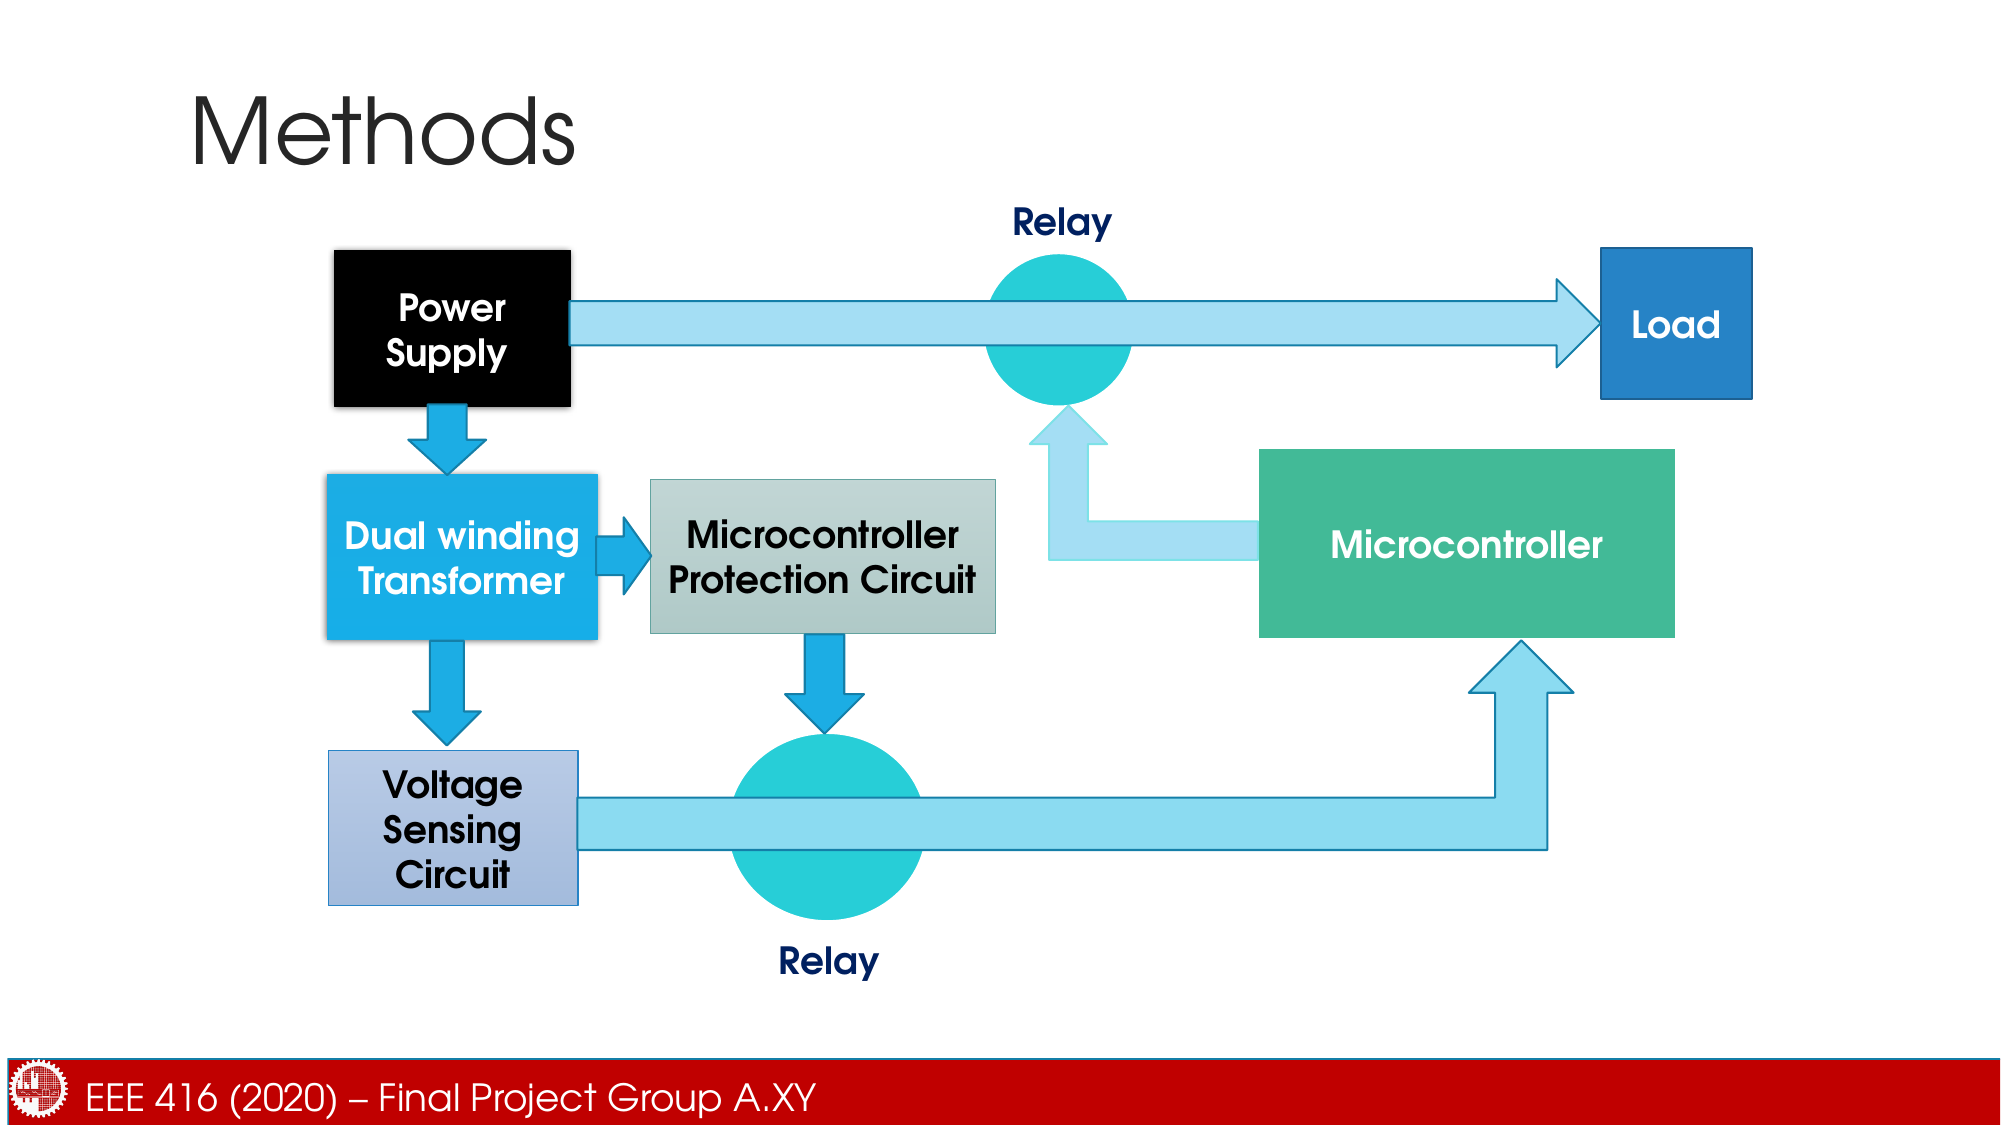

# Methods
Relay​
Load
Power Supply

Microcontroller
Dual winding Transformer
Microcontroller Protection Circuit

Voltage Sensing Circuit
Relay​
EEE 416 (2020) – Final Project Group A.XY